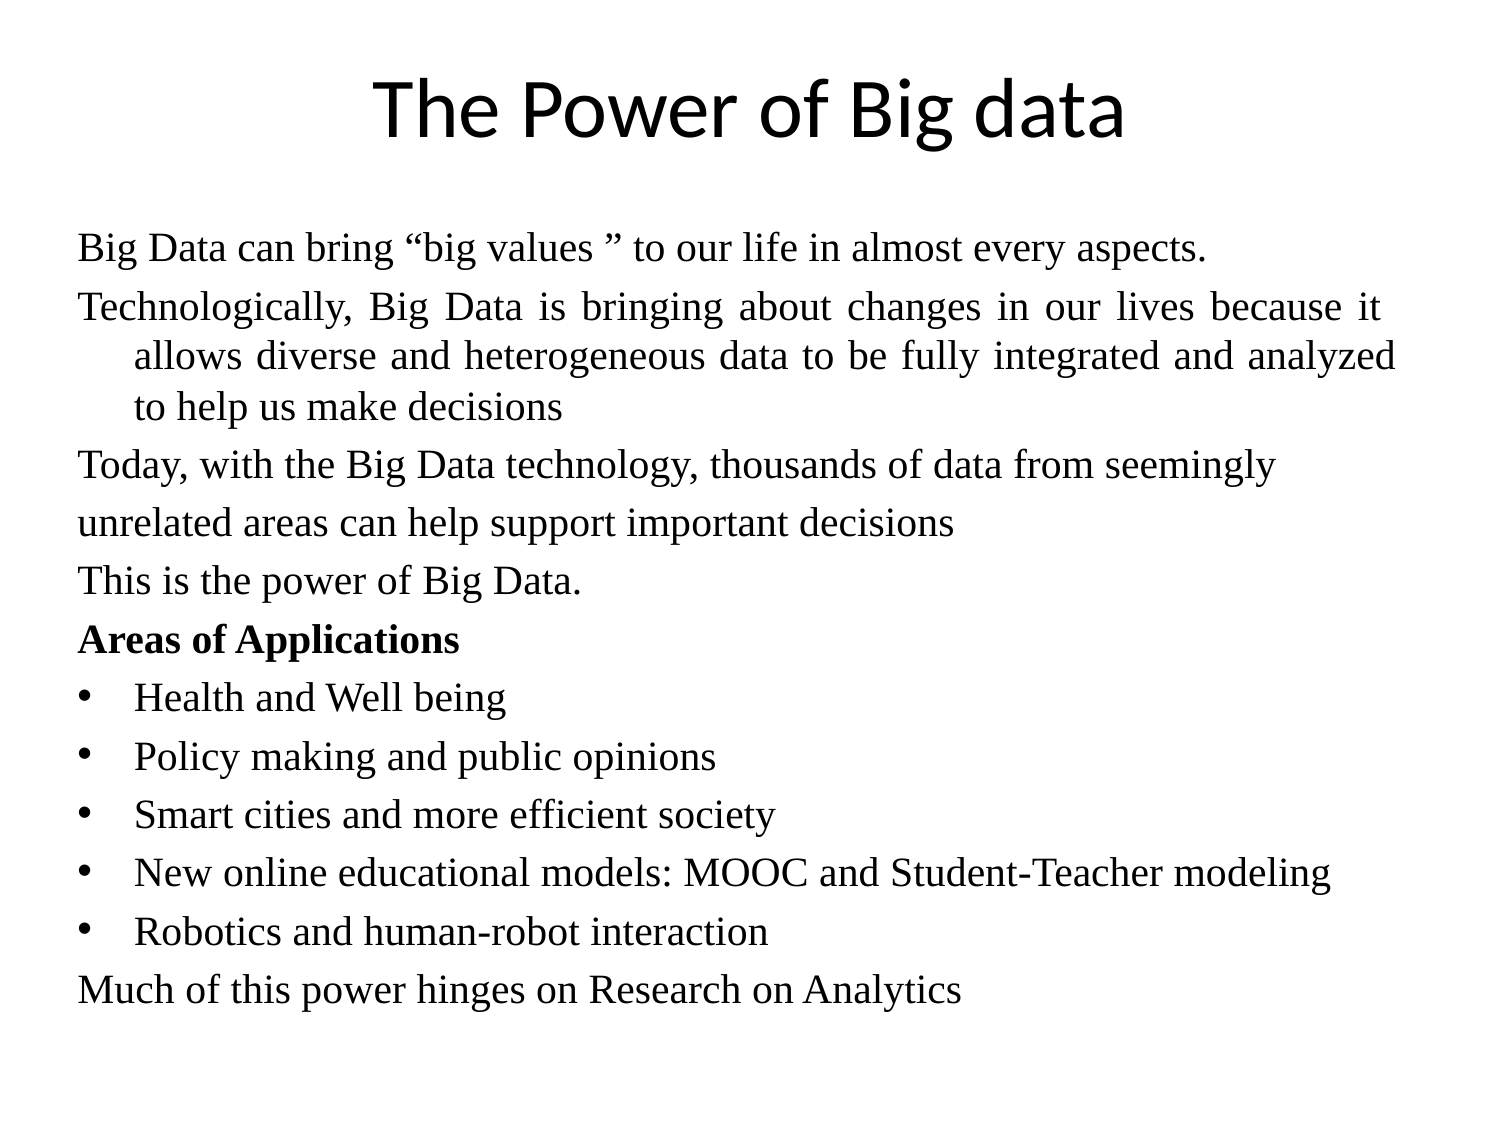

# The Power of Big data
Big Data can bring “big values ” to our life in almost every aspects.
Technologically, Big Data is bringing about changes in our lives because it  allows diverse and heterogeneous data to be fully integrated and analyzed to help us make decisions
Today, with the Big Data technology, thousands of data from seemingly
unrelated areas can help support important decisions
This is the power of Big Data.
Areas of Applications
Health and Well being
Policy making and public opinions
Smart cities and more efficient society
New online educational models: MOOC and Student-Teacher modeling
Robotics and human-robot interaction
Much of this power hinges on Research on Analytics